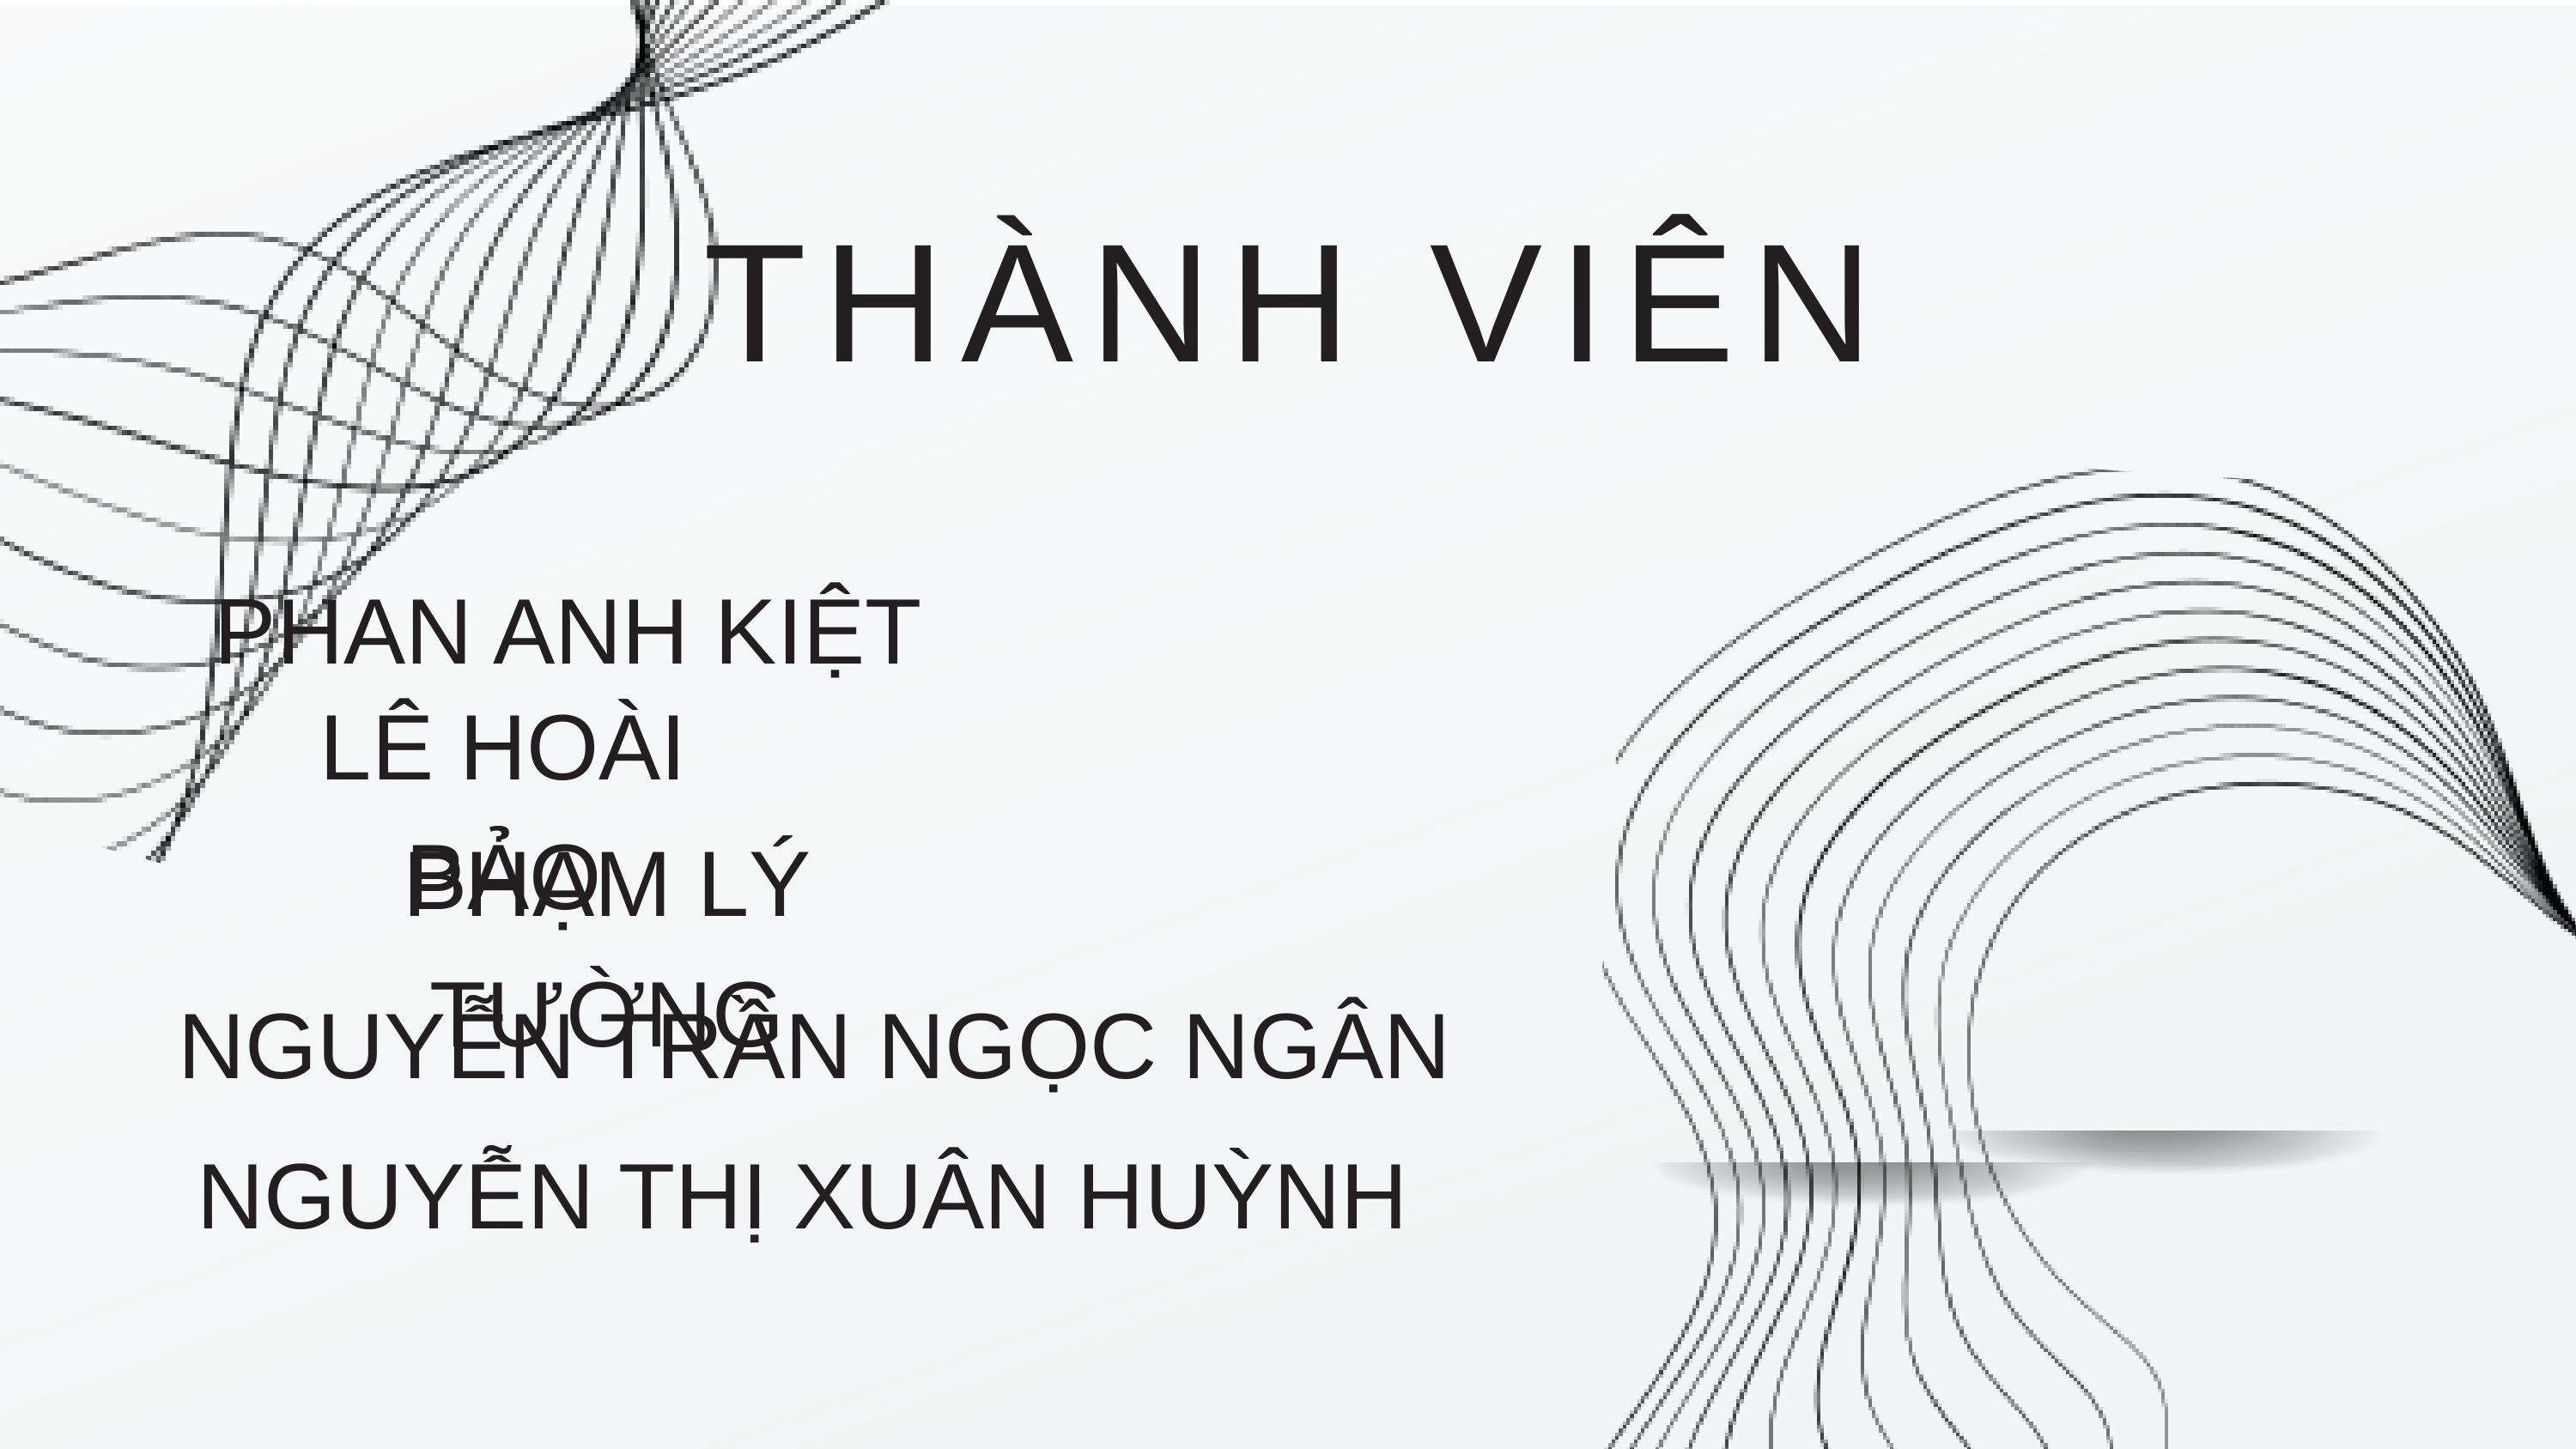

THÀNH VIÊN

PHAN ANH KIỆT
LÊ HOÀI BẢO
PHẠM LÝ TƯỜNG
NGUYỄN TRẦN NGỌC NGÂN
NGUYỄN THỊ XUÂN HUỲNH